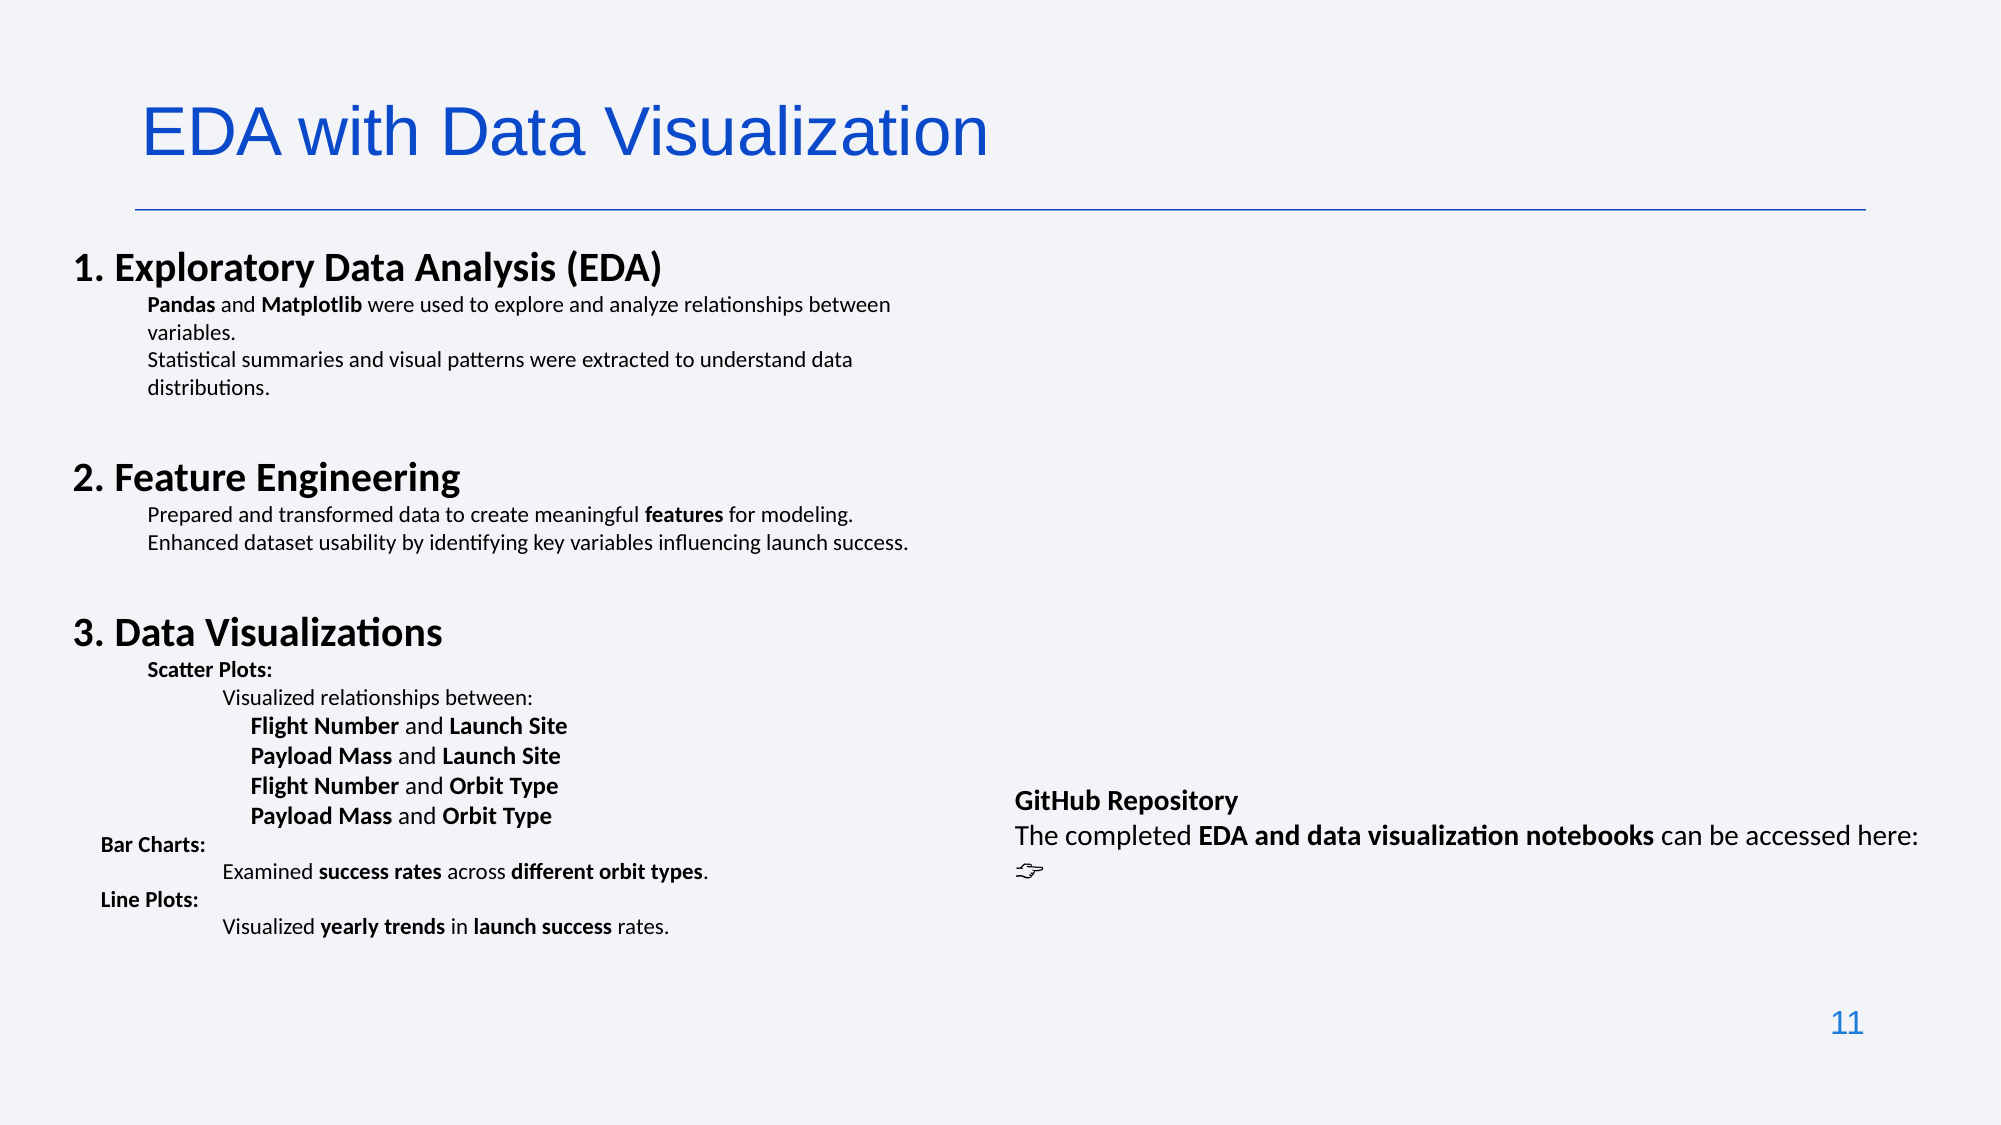

EDA with Data Visualization
1. Exploratory Data Analysis (EDA)
Pandas and Matplotlib were used to explore and analyze relationships between variables.
Statistical summaries and visual patterns were extracted to understand data distributions.

2. Feature Engineering
Prepared and transformed data to create meaningful features for modeling.
Enhanced dataset usability by identifying key variables influencing launch success.

3. Data Visualizations
Scatter Plots:
Visualized relationships between:
Flight Number and Launch Site
Payload Mass and Launch Site
Flight Number and Orbit Type
Payload Mass and Orbit Type
Bar Charts:
Examined success rates across different orbit types.
Line Plots:
Visualized yearly trends in launch success rates.
GitHub Repository
The completed EDA and data visualization notebooks can be accessed here:
👉
11